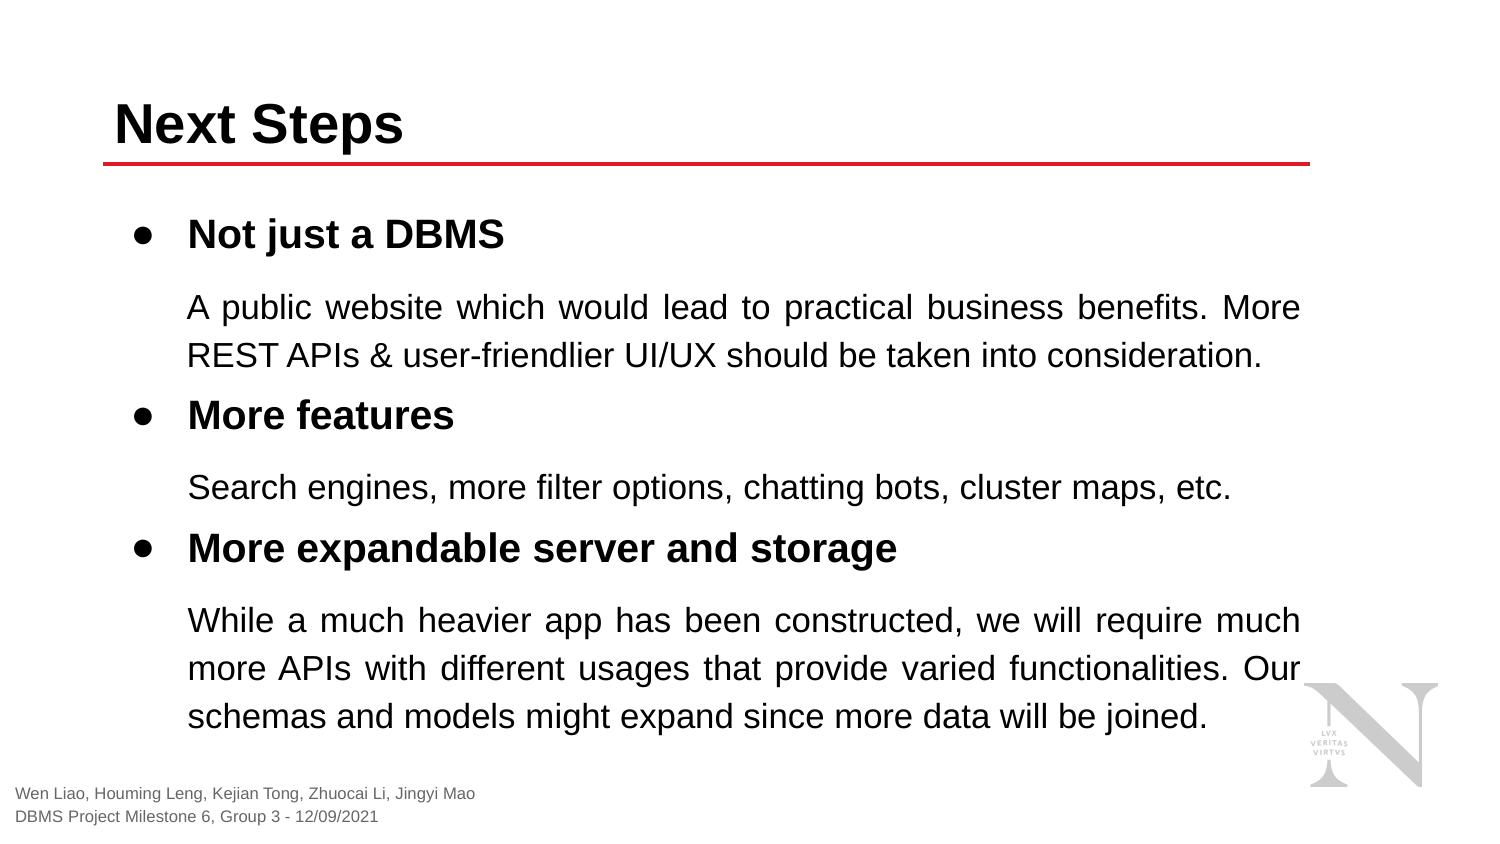

# Next Steps
Not just a DBMS
A public website which would lead to practical business benefits. More REST APIs & user-friendlier UI/UX should be taken into consideration.
More features
Search engines, more filter options, chatting bots, cluster maps, etc.
More expandable server and storage
While a much heavier app has been constructed, we will require much more APIs with different usages that provide varied functionalities. Our schemas and models might expand since more data will be joined.
Wen Liao, Houming Leng, Kejian Tong, Zhuocai Li, Jingyi Mao
DBMS Project Milestone 6, Group 3 - 12/09/2021